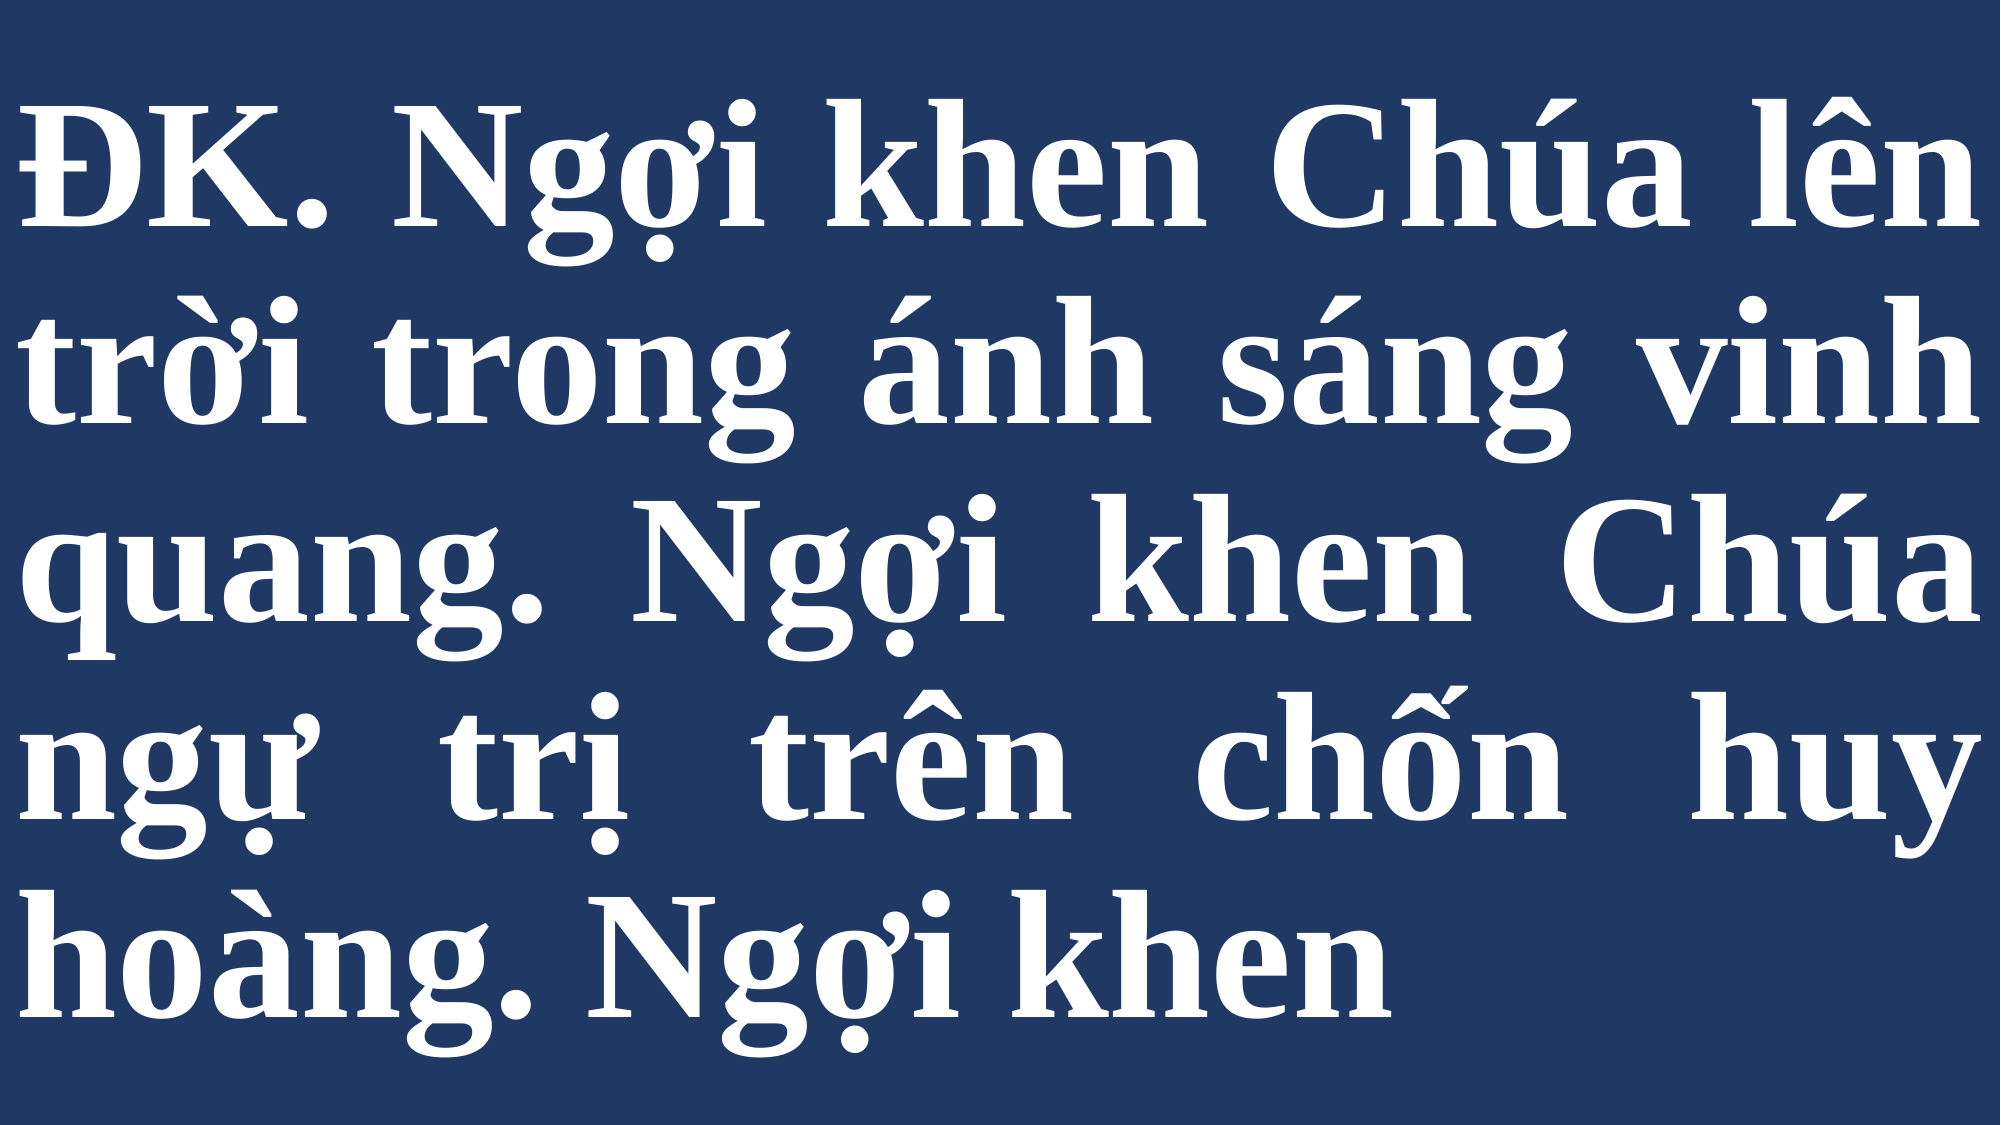

# ÐK. Ngợi khen Chúa lên trời trong ánh sáng vinh quang. Ngợi khen Chúa ngự trị trên chốn huy hoàng. Ngợi khen